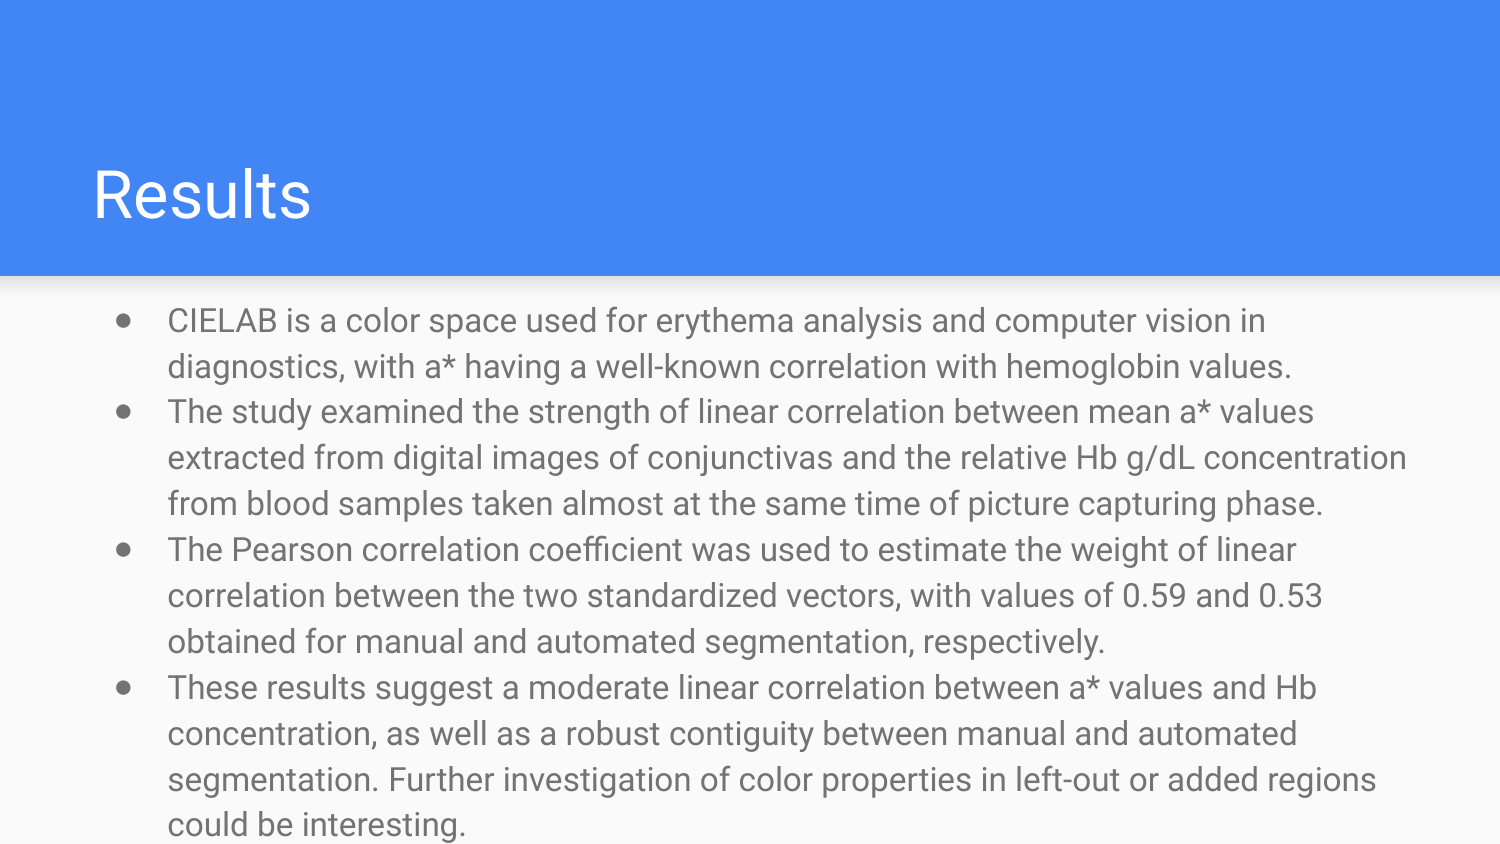

# Results
CIELAB is a color space used for erythema analysis and computer vision in diagnostics, with a* having a well-known correlation with hemoglobin values.
The study examined the strength of linear correlation between mean a* values extracted from digital images of conjunctivas and the relative Hb g/dL concentration from blood samples taken almost at the same time of picture capturing phase.
The Pearson correlation coefficient was used to estimate the weight of linear correlation between the two standardized vectors, with values of 0.59 and 0.53 obtained for manual and automated segmentation, respectively.
These results suggest a moderate linear correlation between a* values and Hb concentration, as well as a robust contiguity between manual and automated segmentation. Further investigation of color properties in left-out or added regions could be interesting.